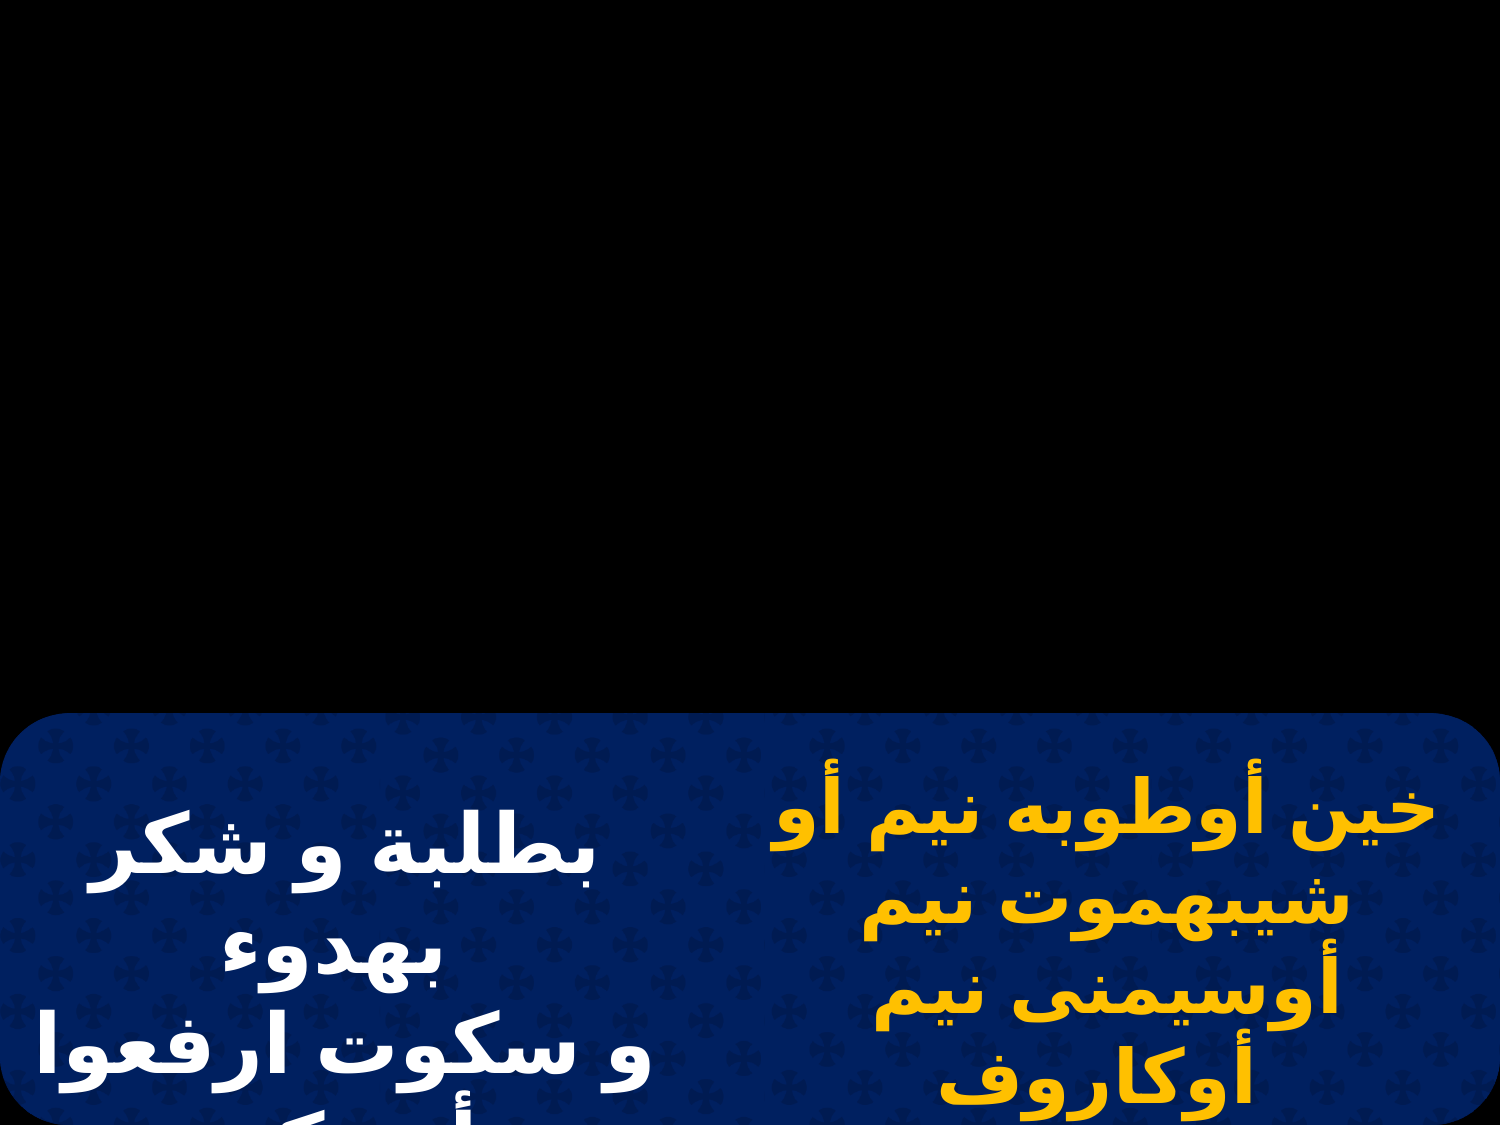

خين أوطوبه نيم أو شيبهموت نيم أوسيمنى نيم أوكاروف
فاى انيتين فال اى ابشوى ابصا
بطلبة و شكر بهدوء
و سكوت ارفعوا أعينكم